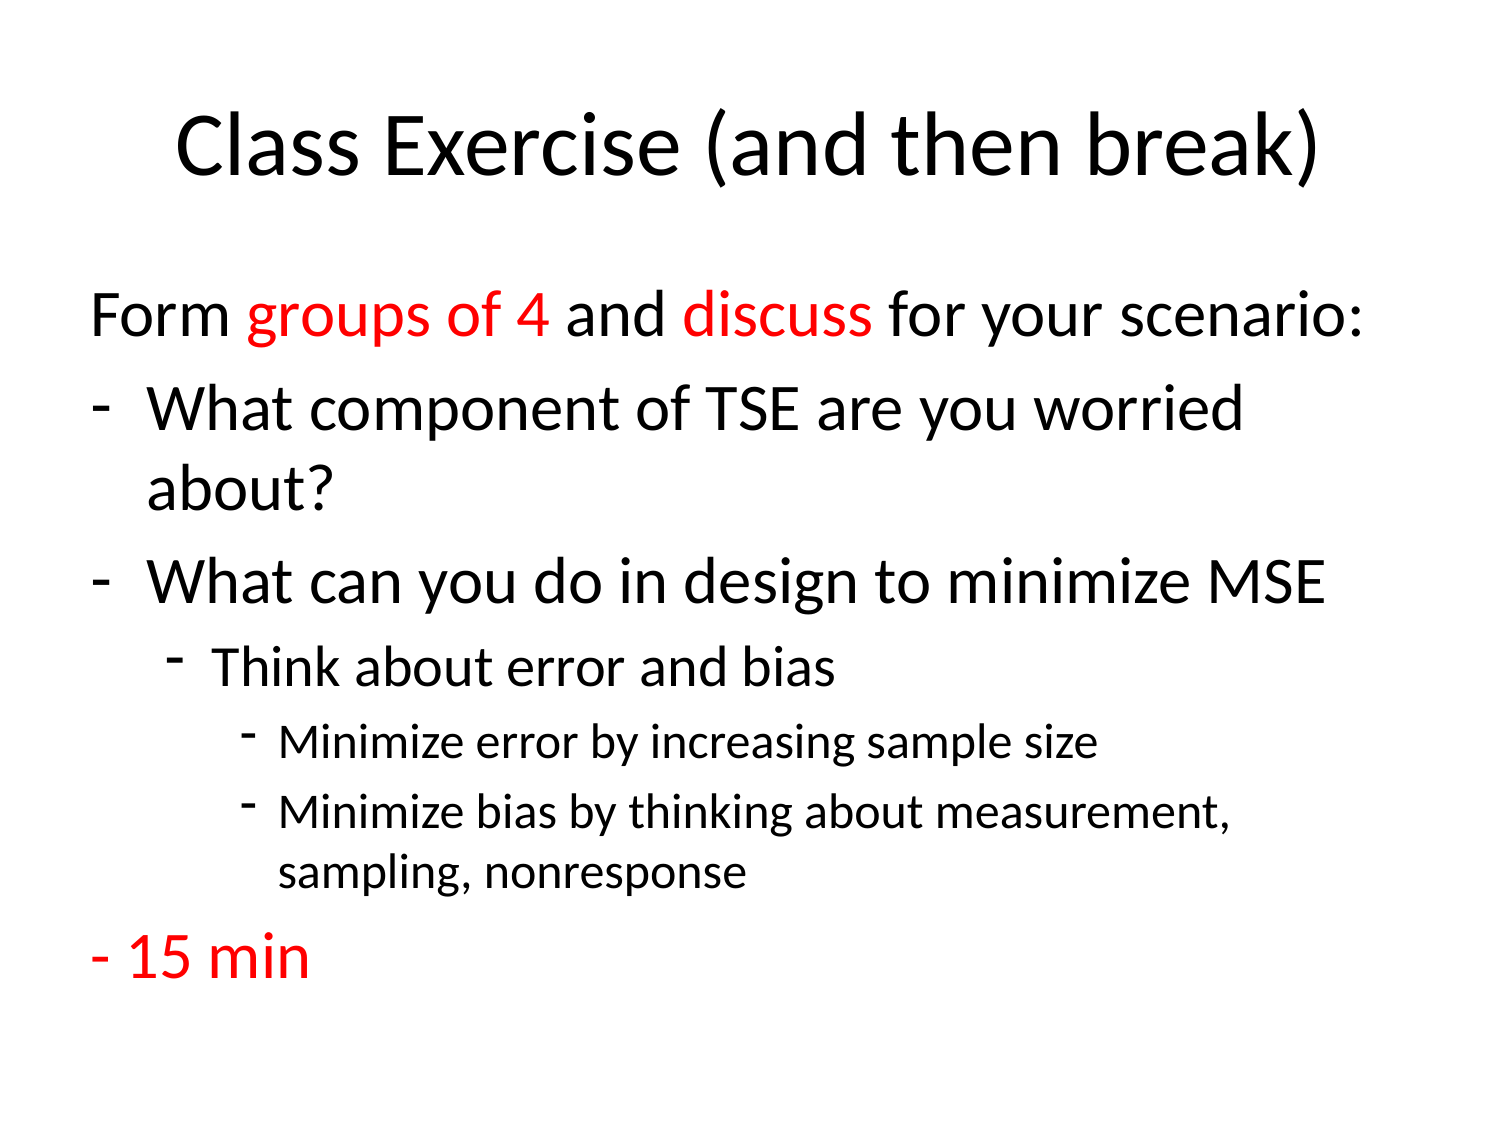

# Class Exercise (and then break)
Form groups of 4 and discuss for your scenario:
What component of TSE are you worried about?
What can you do in design to minimize MSE
Think about error and bias
Minimize error by increasing sample size
Minimize bias by thinking about measurement, sampling, nonresponse
- 15 min